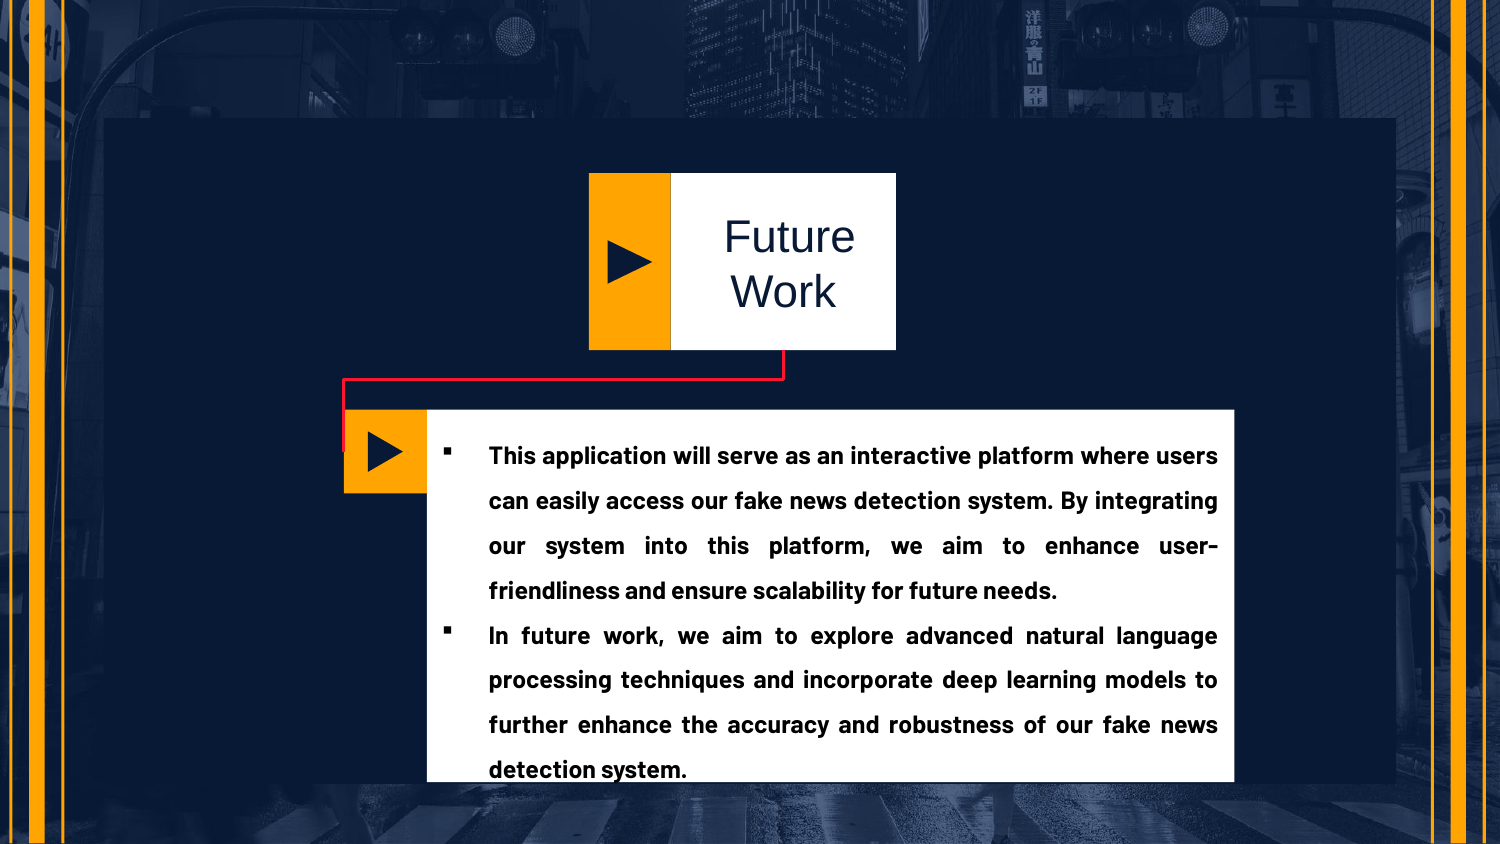

Future Work

This application will serve as an interactive platform where users can easily access our fake news detection system. By integrating our system into this platform, we aim to enhance user-friendliness and ensure scalability for future needs.
In future work, we aim to explore advanced natural language processing techniques and incorporate deep learning models to further enhance the accuracy and robustness of our fake news detection system.